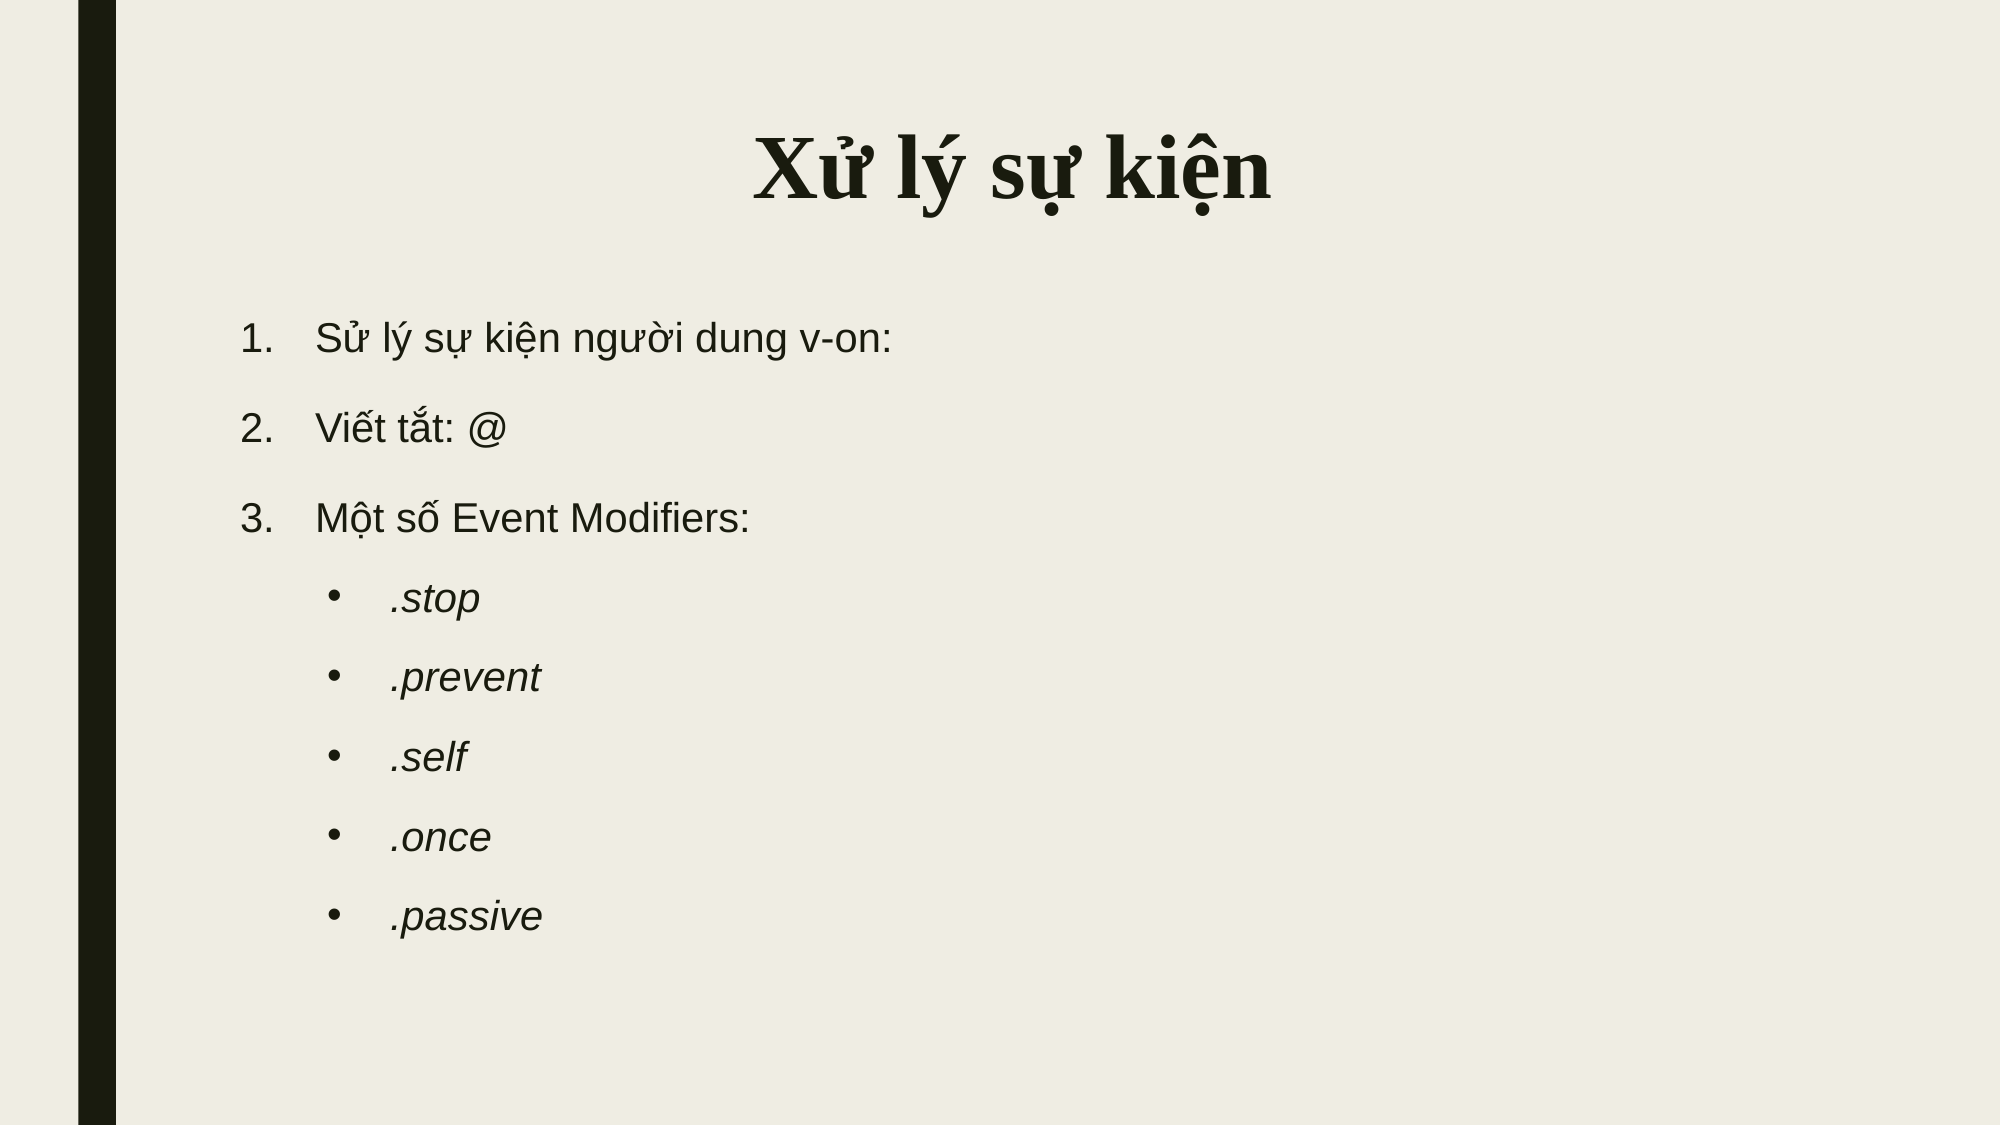

# Xử lý sự kiện
Sử lý sự kiện người dung v-on:
Viết tắt: @
Một số Event Modifiers:
.stop
.prevent
.self
.once
.passive